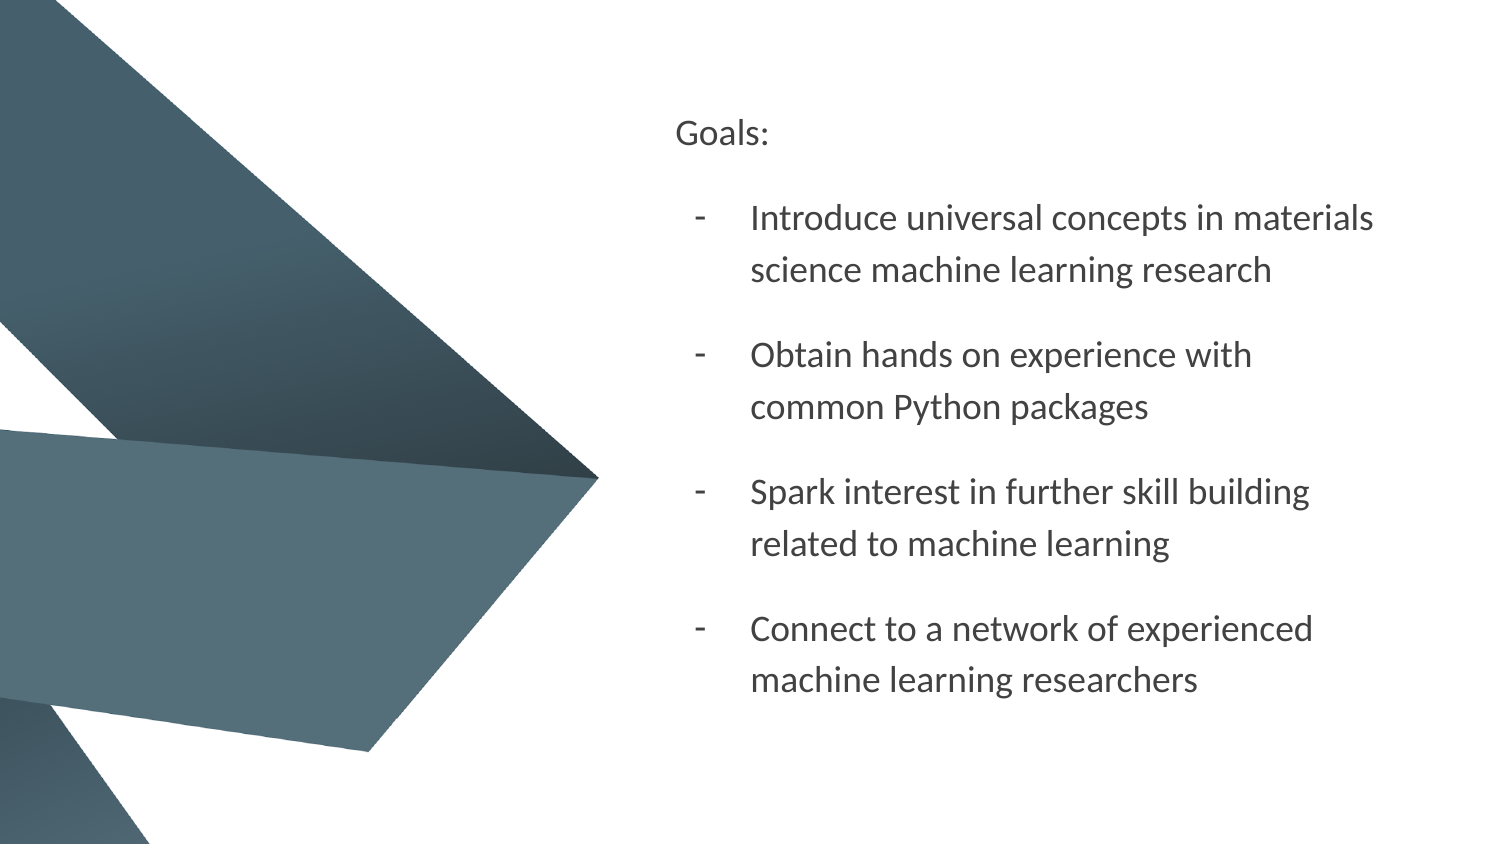

Goals:
Introduce universal concepts in materials science machine learning research
Obtain hands on experience with
common Python packages
Spark interest in further skill building related to machine learning
Connect to a network of experienced machine learning researchers